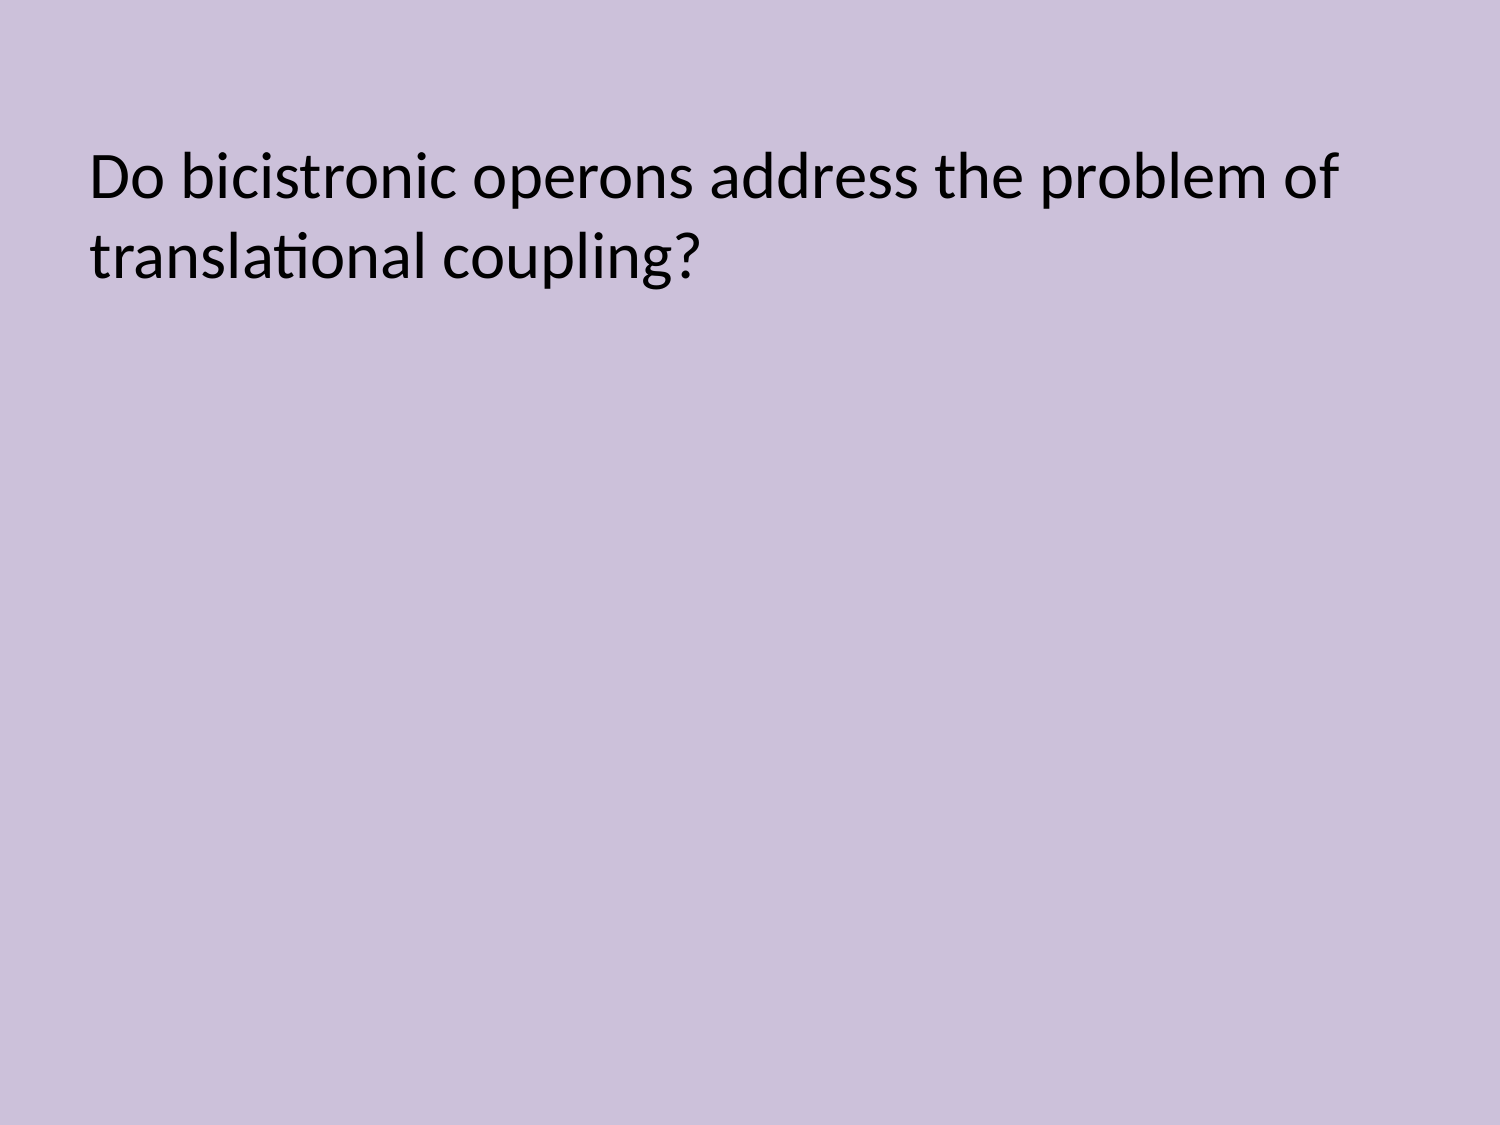

Do bicistronic operons address the problem of translational coupling?